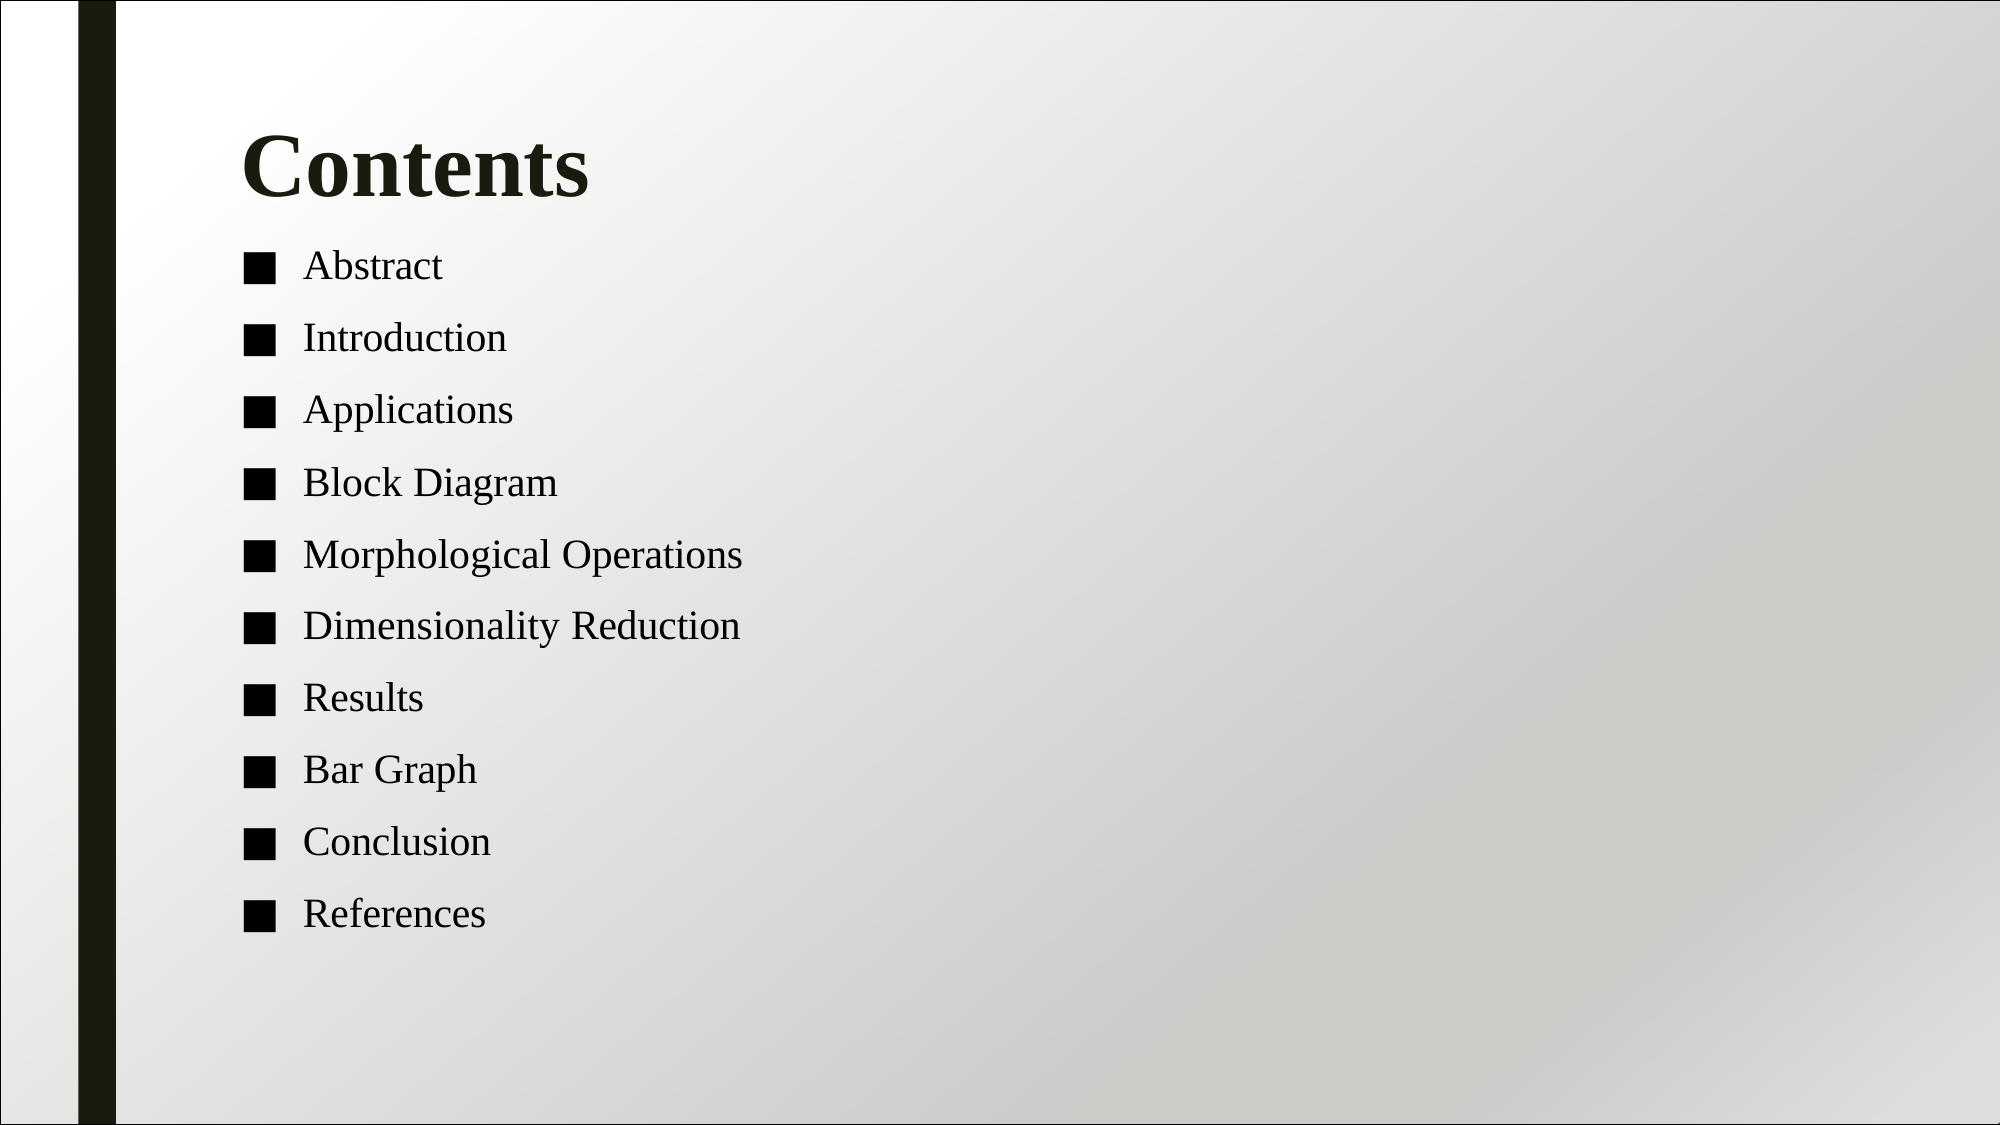

# Contents
Abstract
Introduction
Applications
Block Diagram
Morphological Operations
Dimensionality Reduction
Results
Bar Graph
Conclusion
References